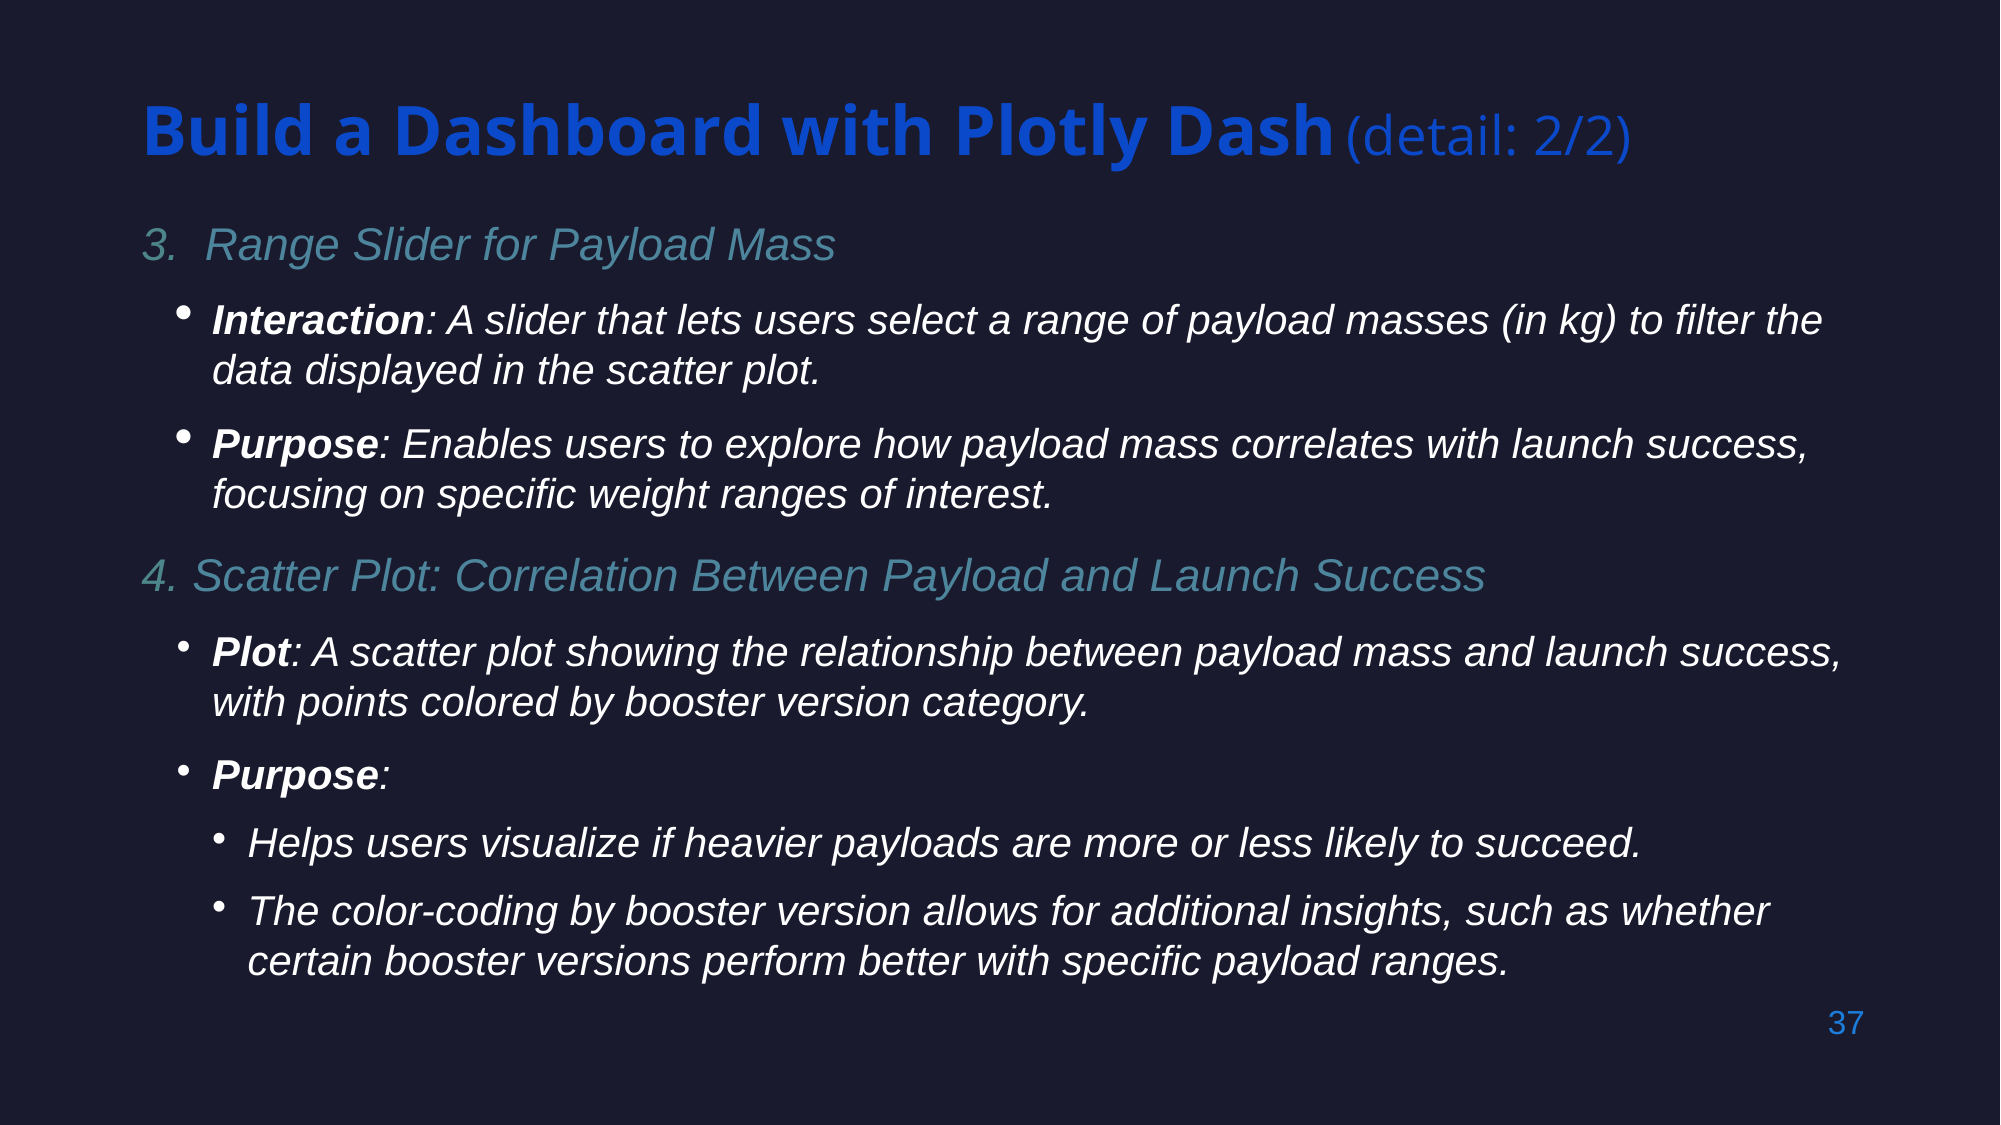

Build a Dashboard with Plotly Dash (detail: 2/2)
# Range Slider for Payload Mass
Interaction: A slider that lets users select a range of payload masses (in kg) to filter the data displayed in the scatter plot.
Purpose: Enables users to explore how payload mass correlates with launch success, focusing on specific weight ranges of interest.
 Scatter Plot: Correlation Between Payload and Launch Success
Plot: A scatter plot showing the relationship between payload mass and launch success, with points colored by booster version category.
Purpose:
Helps users visualize if heavier payloads are more or less likely to succeed.
The color-coding by booster version allows for additional insights, such as whether certain booster versions perform better with specific payload ranges.
37